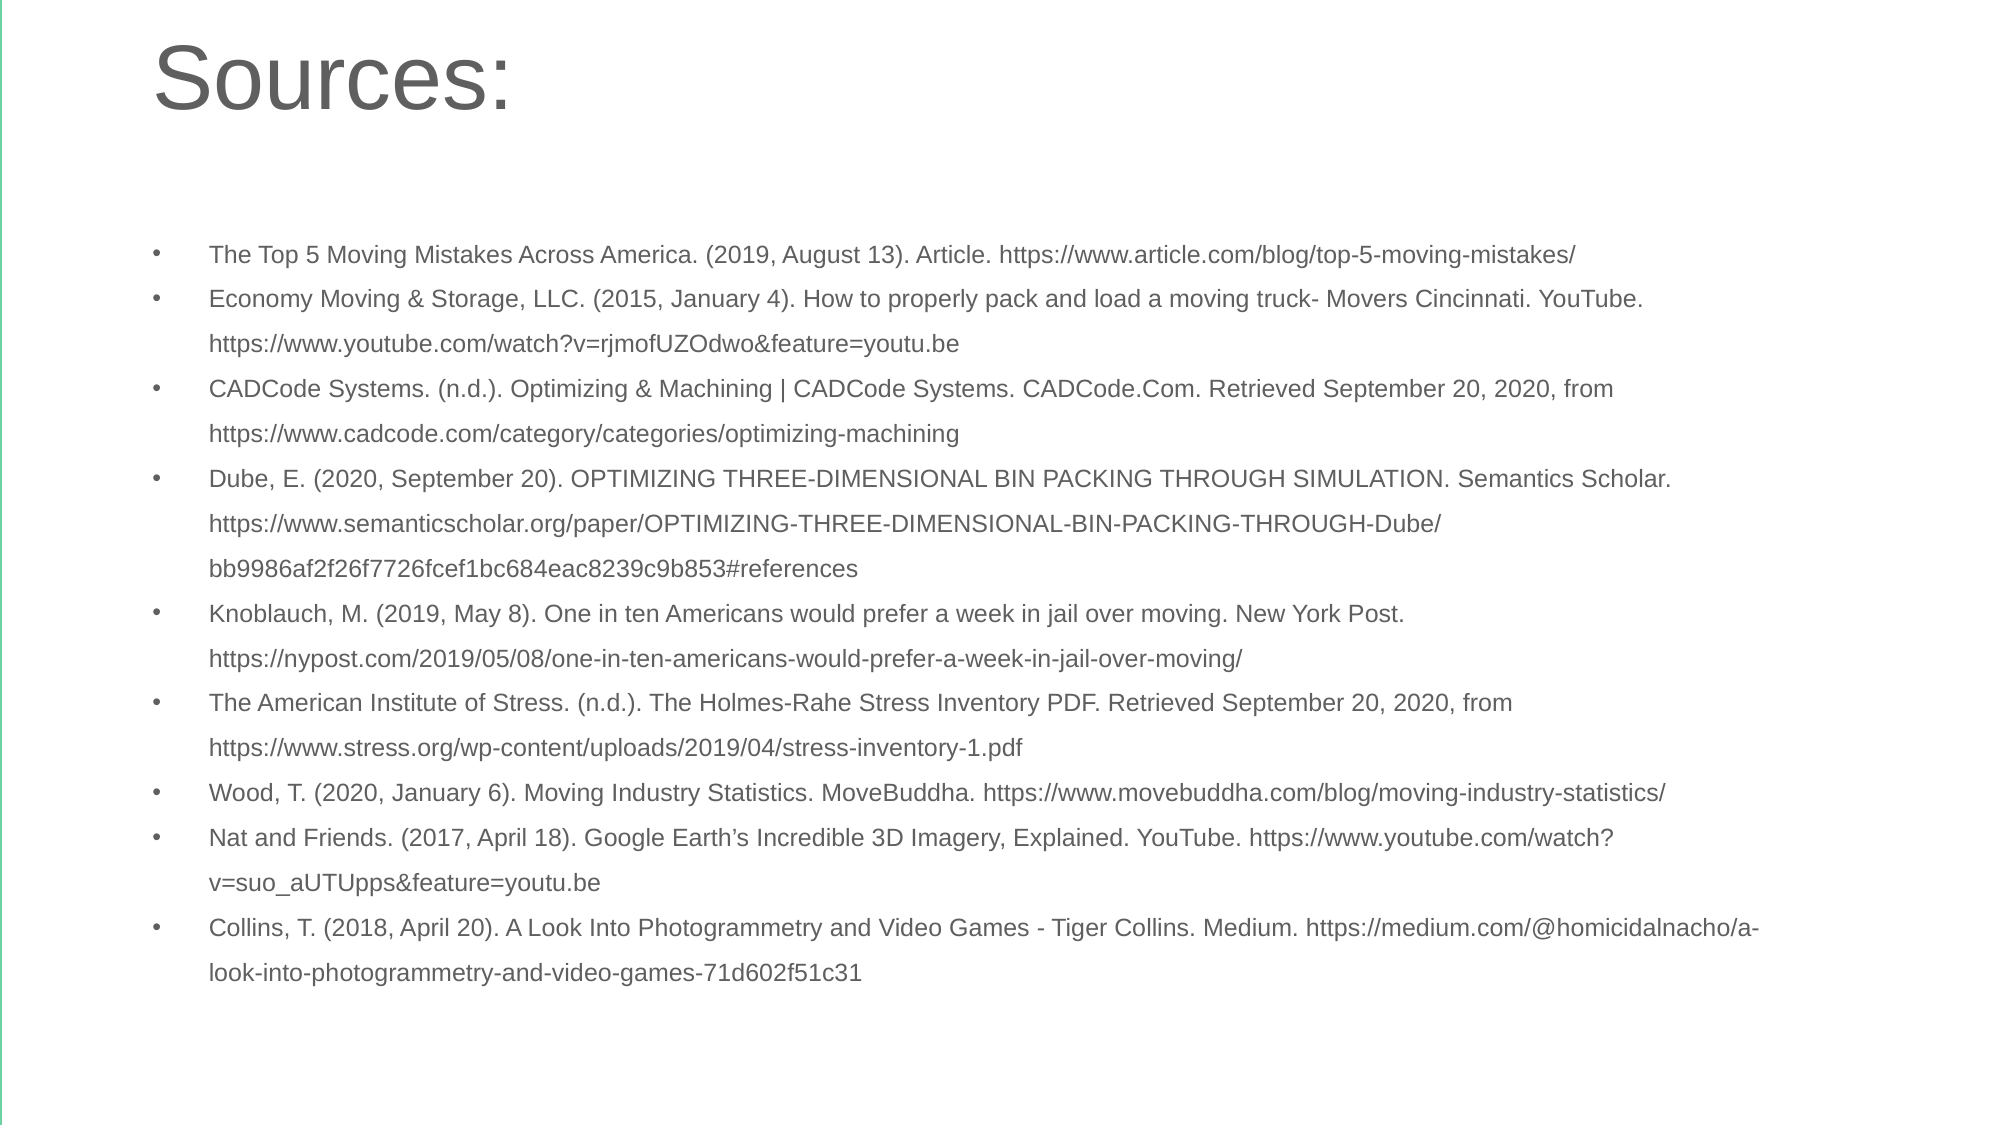

# Sources:

The Top 5 Moving Mistakes Across America. (2019, August 13). Article. https://www.article.com/blog/top-5-moving-mistakes/
Economy Moving & Storage, LLC. (2015, January 4). How to properly pack and load a moving truck- Movers Cincinnati. YouTube. https://www.youtube.com/watch?v=rjmofUZOdwo&feature=youtu.be
CADCode Systems. (n.d.). Optimizing & Machining | CADCode Systems. CADCode.Com. Retrieved September 20, 2020, from https://www.cadcode.com/category/categories/optimizing-machining
Dube, E. (2020, September 20). OPTIMIZING THREE-DIMENSIONAL BIN PACKING THROUGH SIMULATION. Semantics Scholar. https://www.semanticscholar.org/paper/OPTIMIZING-THREE-DIMENSIONAL-BIN-PACKING-THROUGH-Dube/bb9986af2f26f7726fcef1bc684eac8239c9b853#references
Knoblauch, M. (2019, May 8). One in ten Americans would prefer a week in jail over moving. New York Post. https://nypost.com/2019/05/08/one-in-ten-americans-would-prefer-a-week-in-jail-over-moving/
The American Institute of Stress. (n.d.). The Holmes-Rahe Stress Inventory PDF. Retrieved September 20, 2020, from https://www.stress.org/wp-content/uploads/2019/04/stress-inventory-1.pdf
Wood, T. (2020, January 6). Moving Industry Statistics. MoveBuddha. https://www.movebuddha.com/blog/moving-industry-statistics/
Nat and Friends. (2017, April 18). Google Earth’s Incredible 3D Imagery, Explained. YouTube. https://www.youtube.com/watch?v=suo_aUTUpps&feature=youtu.be
Collins, T. (2018, April 20). A Look Into Photogrammetry and Video Games - Tiger Collins. Medium. https://medium.com/@homicidalnacho/a-look-into-photogrammetry-and-video-games-71d602f51c31

31